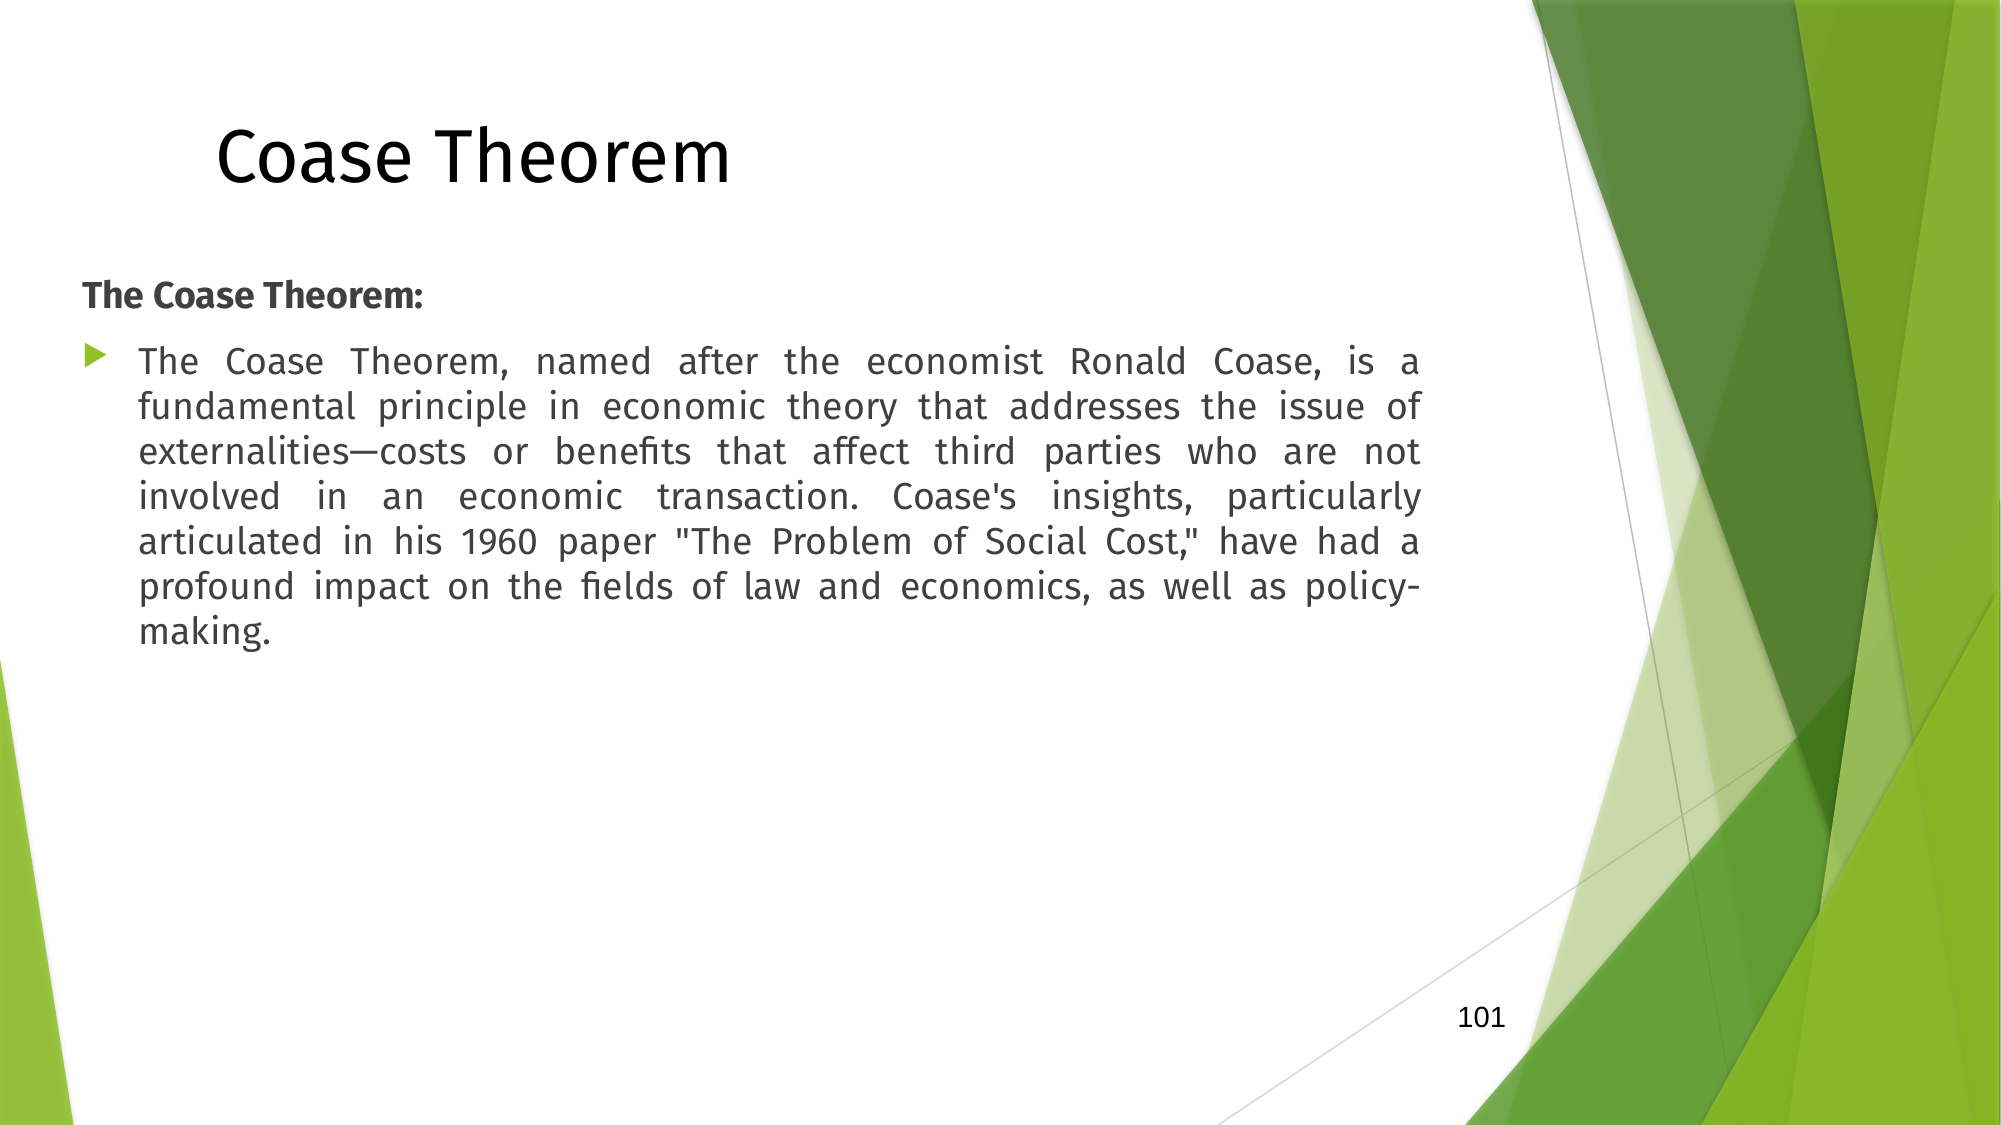

101
# Coase Theorem
The Coase Theorem:
The Coase Theorem, named after the economist Ronald Coase, is a fundamental principle in economic theory that addresses the issue of externalities—costs or benefits that affect third parties who are not involved in an economic transaction. Coase's insights, particularly articulated in his 1960 paper "The Problem of Social Cost," have had a profound impact on the fields of law and economics, as well as policy-making.